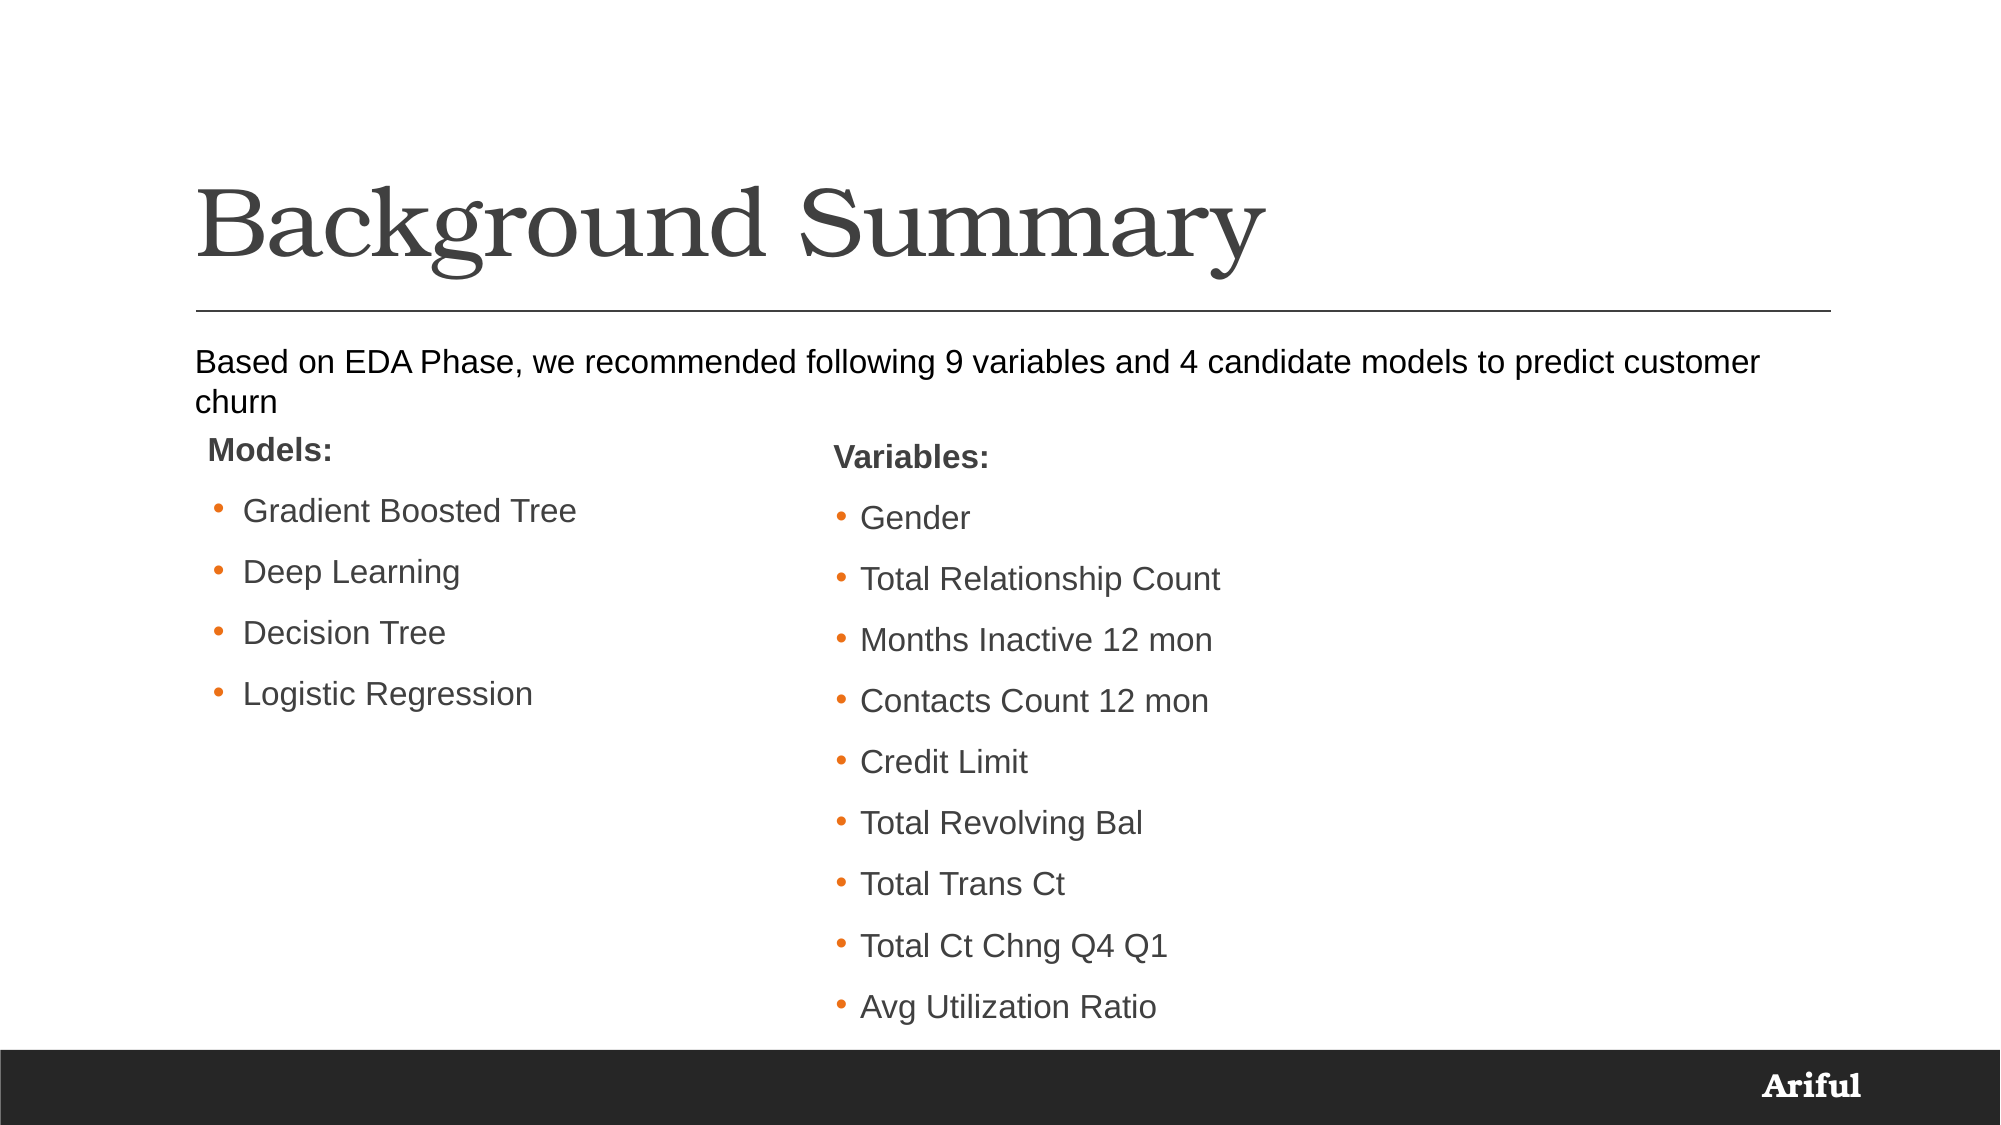

# Background Summary
Based on EDA Phase, we recommended following 9 variables and 4 candidate models to predict customer churn
   Models:
Gradient Boosted Tree
Deep Learning
Decision Tree
Logistic Regression
   Variables:
 Gender
 Total Relationship Count
 Months Inactive 12 mon
 Contacts Count 12 mon
 Credit Limit
 Total Revolving Bal
 Total Trans Ct
 Total Ct Chng Q4 Q1
 Avg Utilization Ratio

Ariful